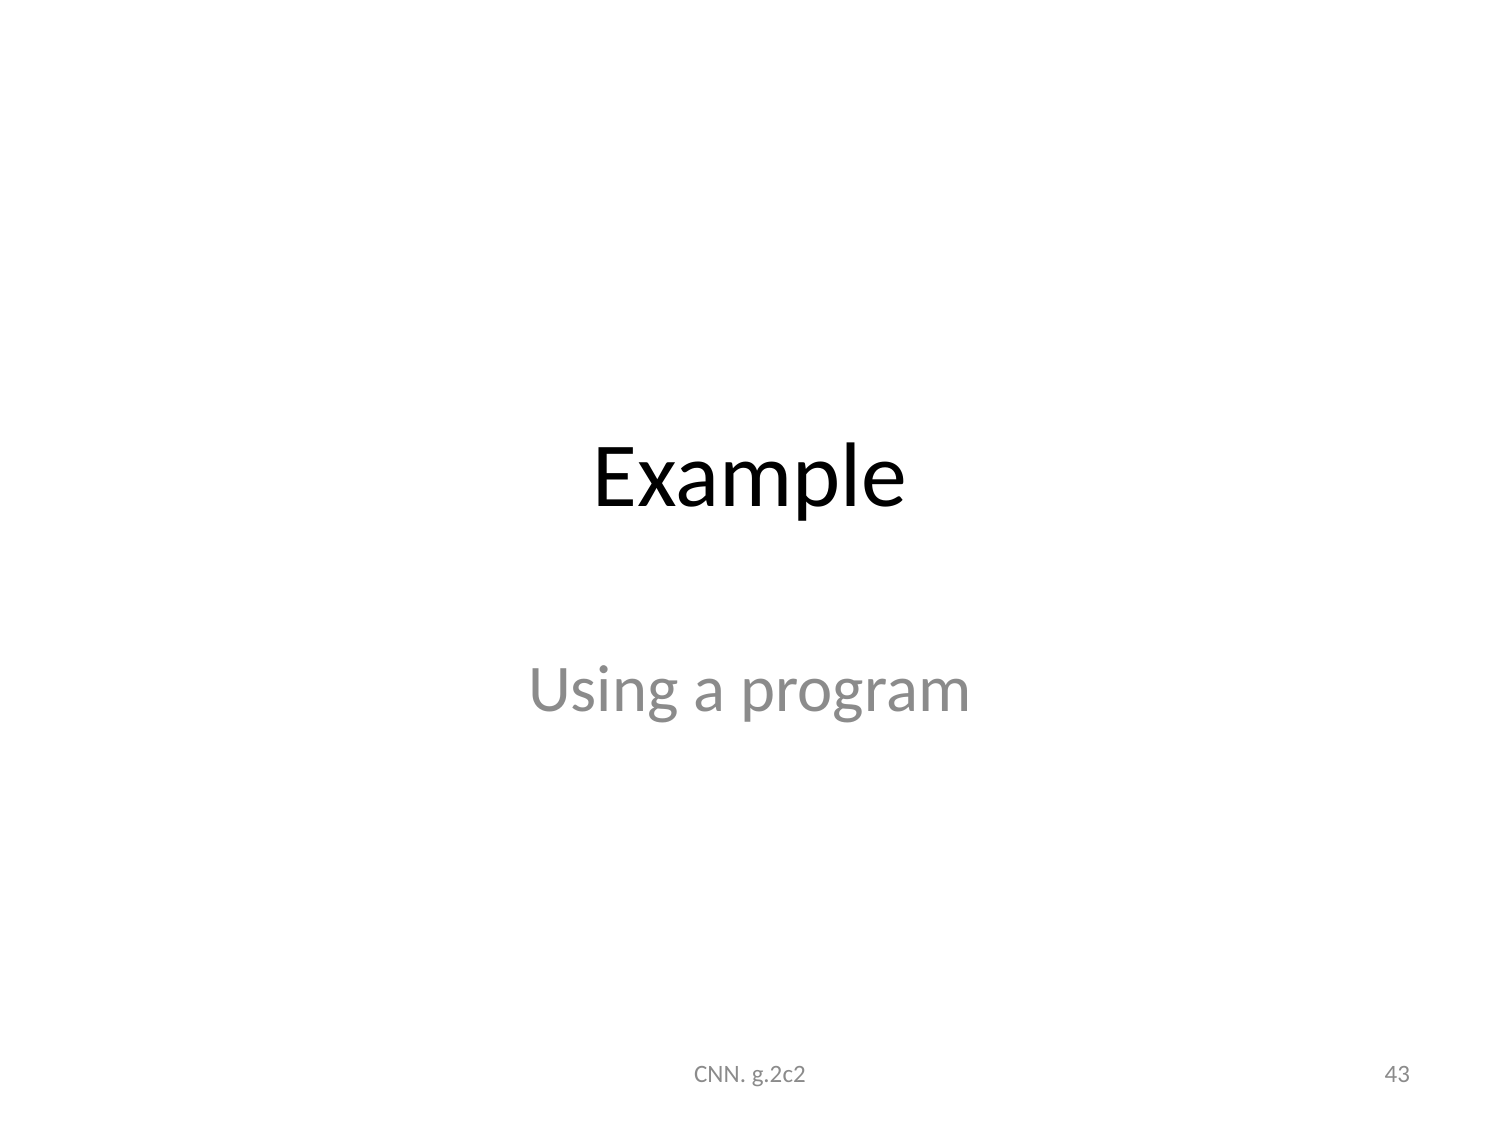

# Example
Using a program
CNN. g.2c2
43